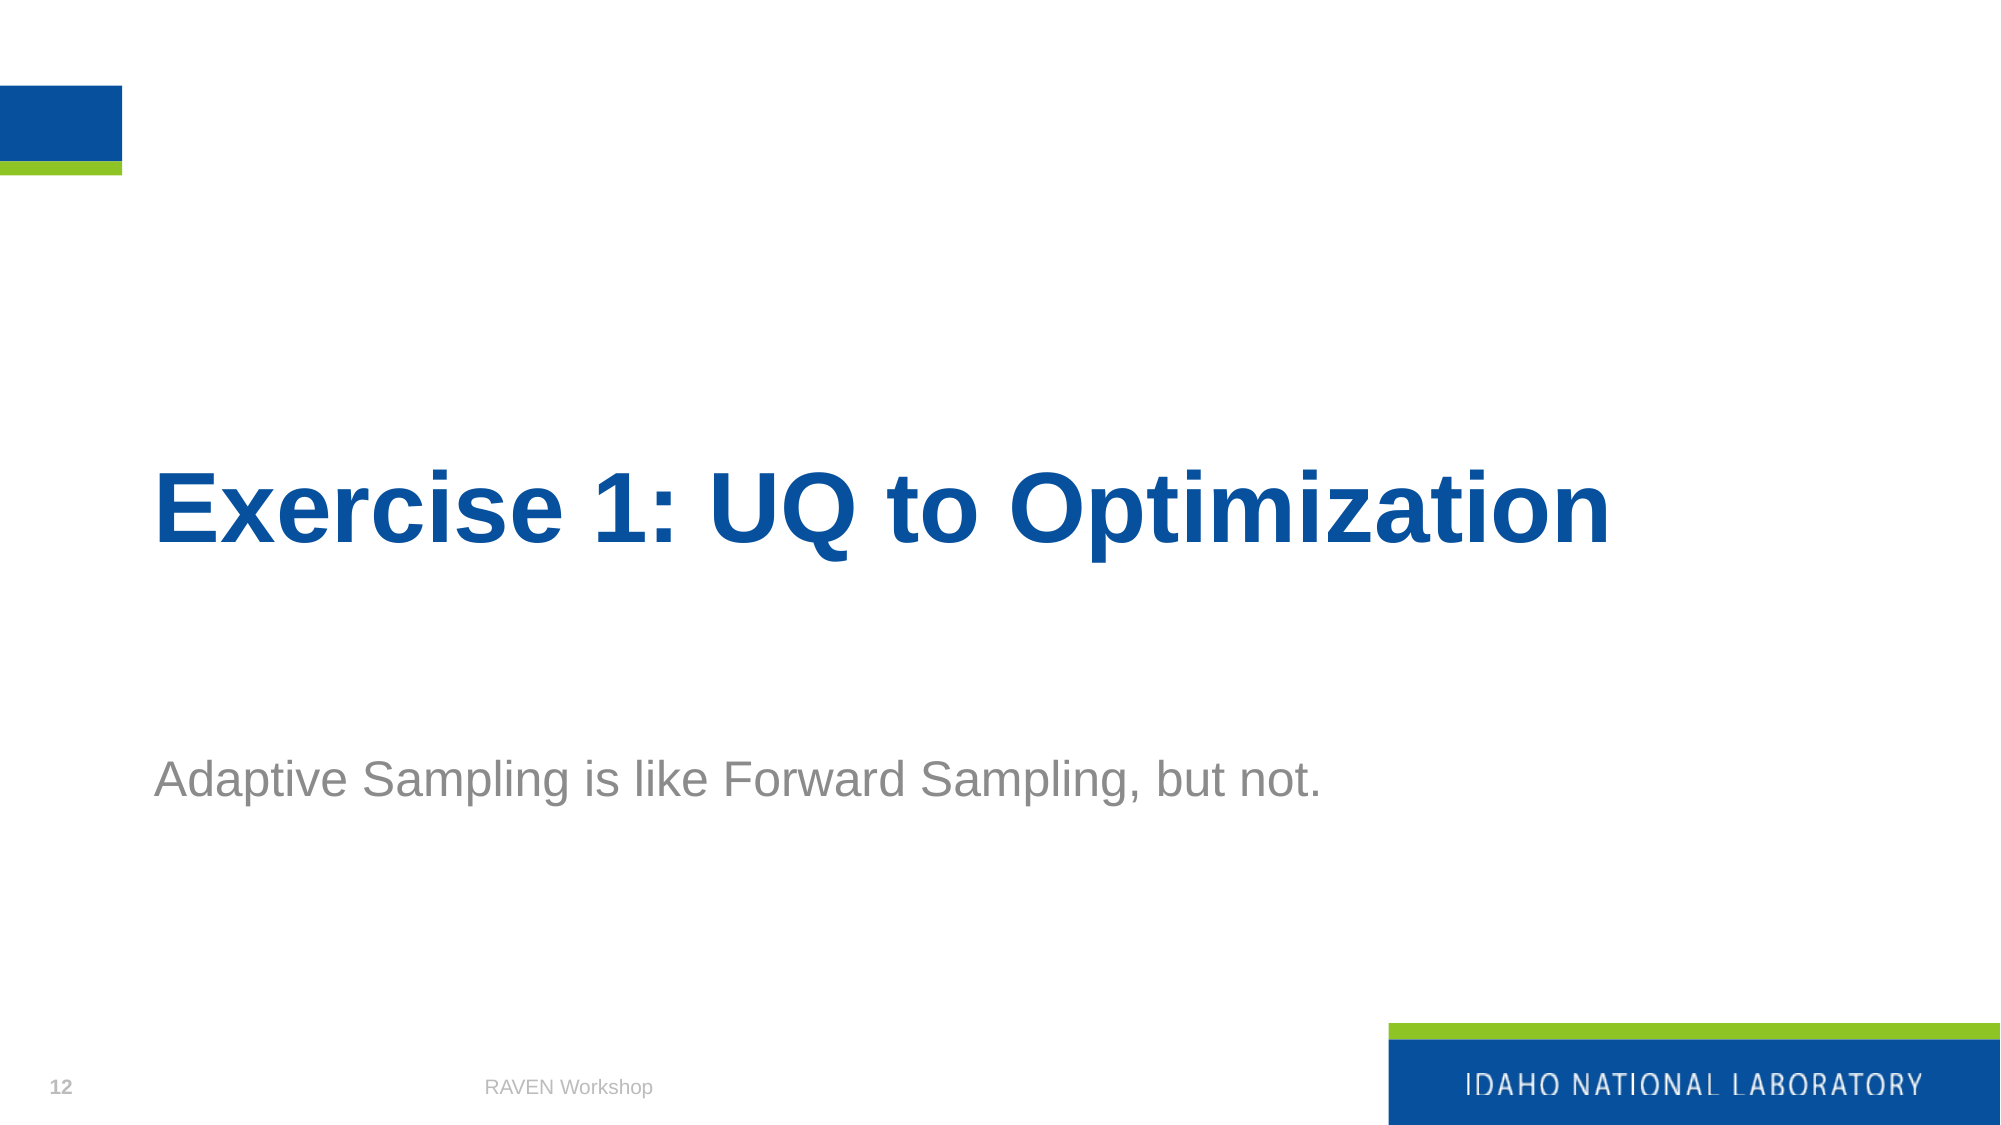

# Exercise 1: UQ to Optimization
Adaptive Sampling is like Forward Sampling, but not.
12
RAVEN Workshop